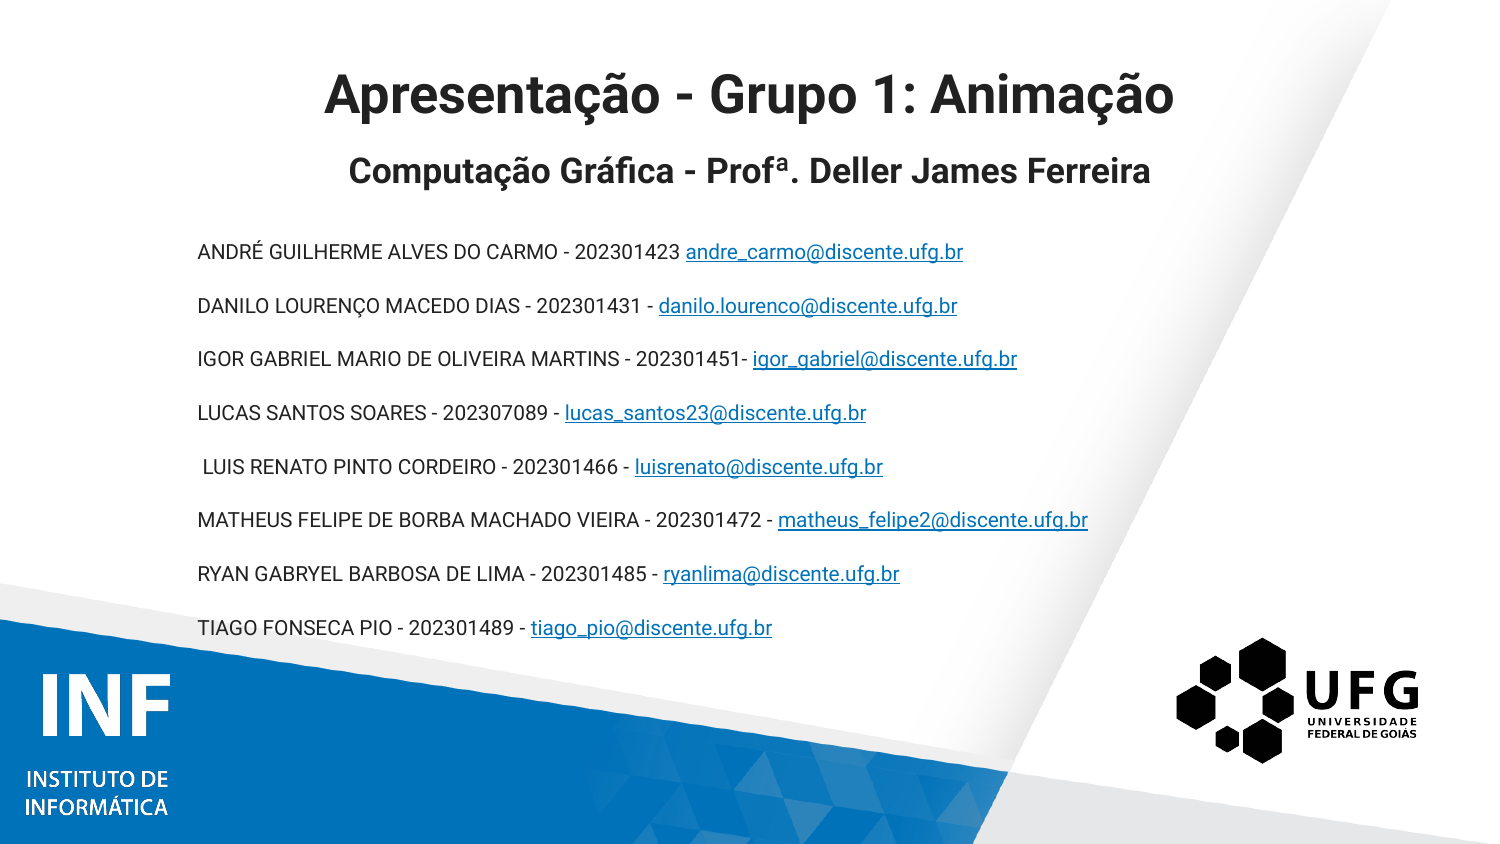

# Apresentação - Grupo 1: Animação
Computação Gráfica - Profª. Deller James Ferreira

ANDRÉ GUILHERME ALVES DO CARMO - 202301423 andre_carmo@discente.ufg.br
DANILO LOURENÇO MACEDO DIAS - 202301431 - danilo.lourenco@discente.ufg.br
IGOR GABRIEL MARIO DE OLIVEIRA MARTINS - 202301451- igor_gabriel@discente.ufg.br
LUCAS SANTOS SOARES - 202307089 - lucas_santos23@discente.ufg.br
 LUIS RENATO PINTO CORDEIRO - 202301466 - luisrenato@discente.ufg.br
MATHEUS FELIPE DE BORBA MACHADO VIEIRA - 202301472 - matheus_felipe2@discente.ufg.br
RYAN GABRYEL BARBOSA DE LIMA - 202301485 - ryanlima@discente.ufg.br
TIAGO FONSECA PIO - 202301489 - tiago_pio@discente.ufg.br